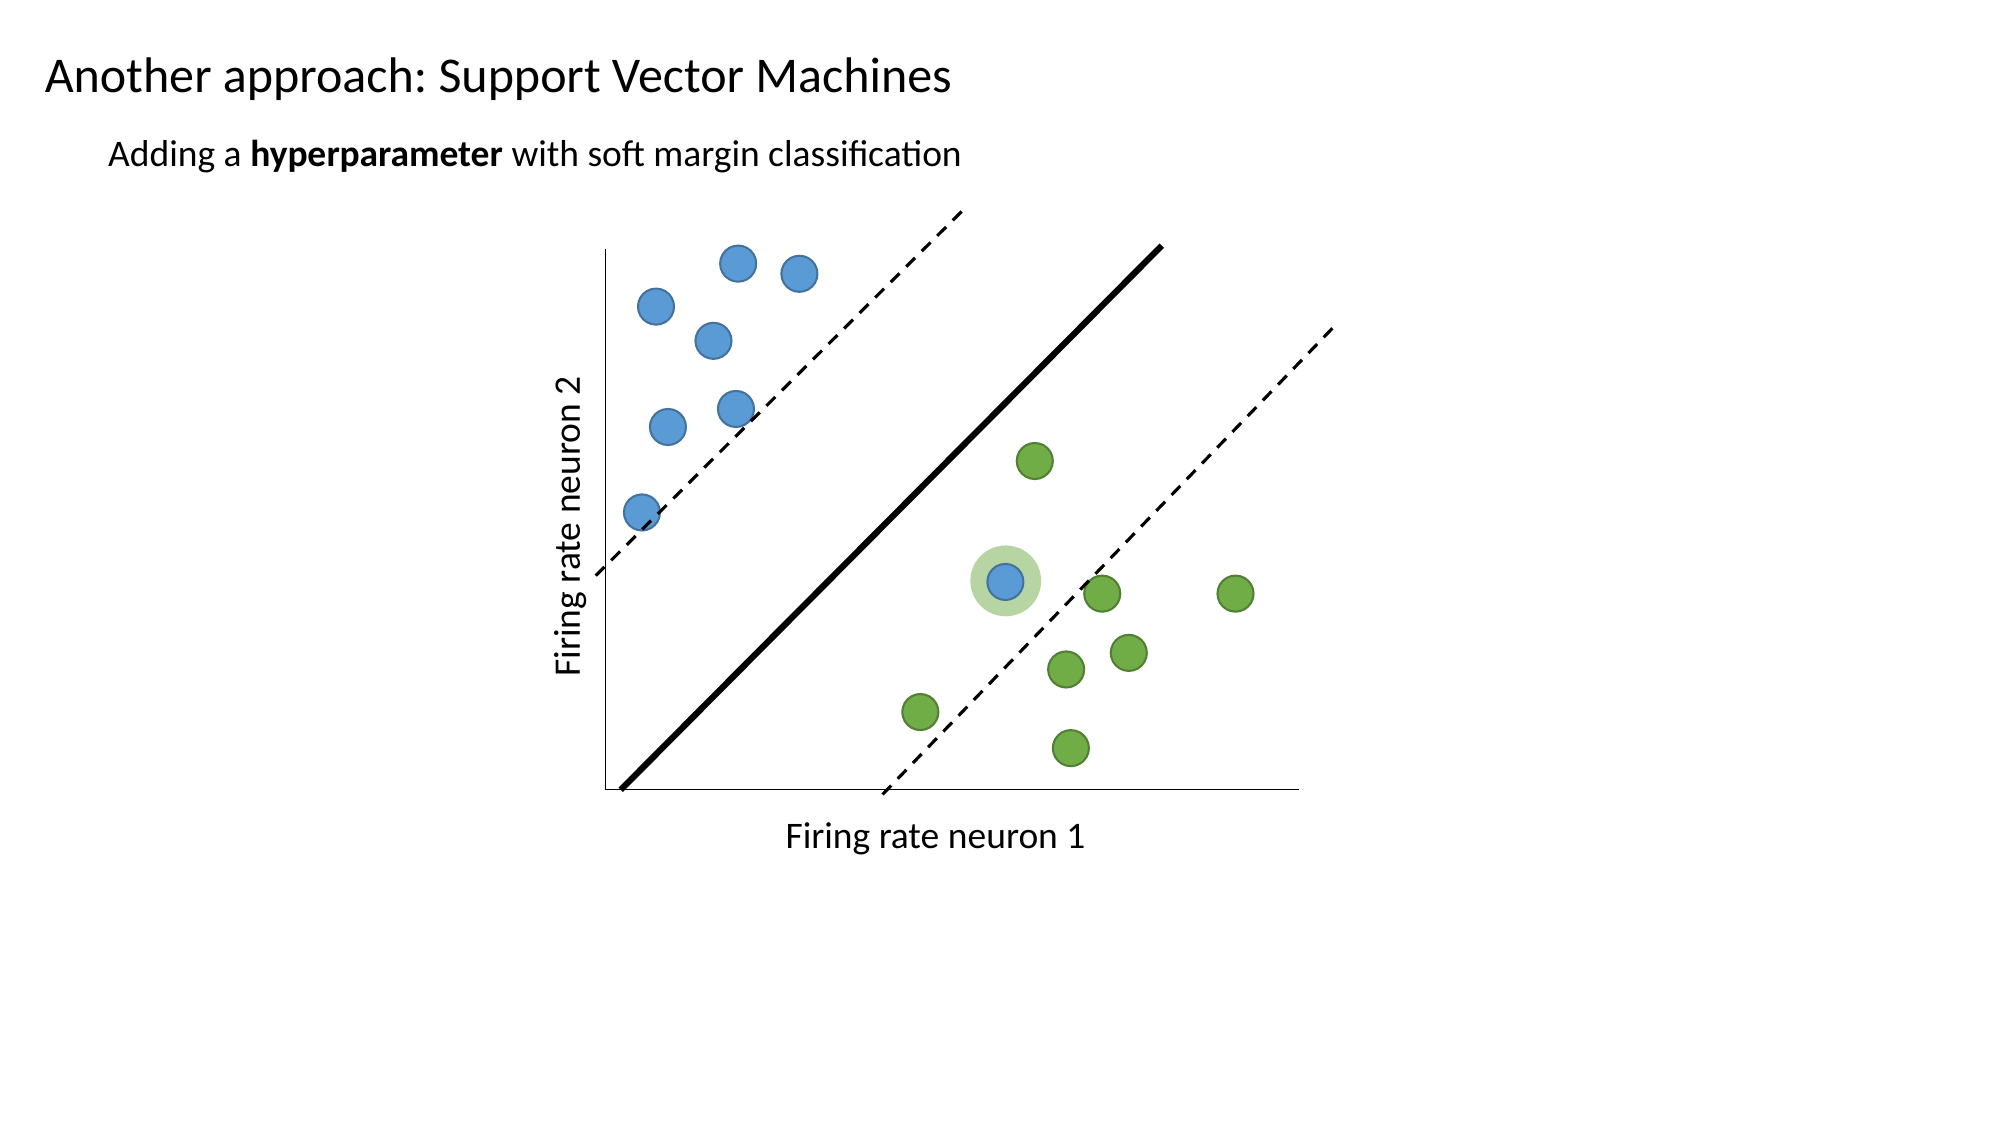

Another approach: Support Vector Machines
Adding a hyperparameter with soft margin classification

Firing rate neuron 2

Firing rate neuron 1